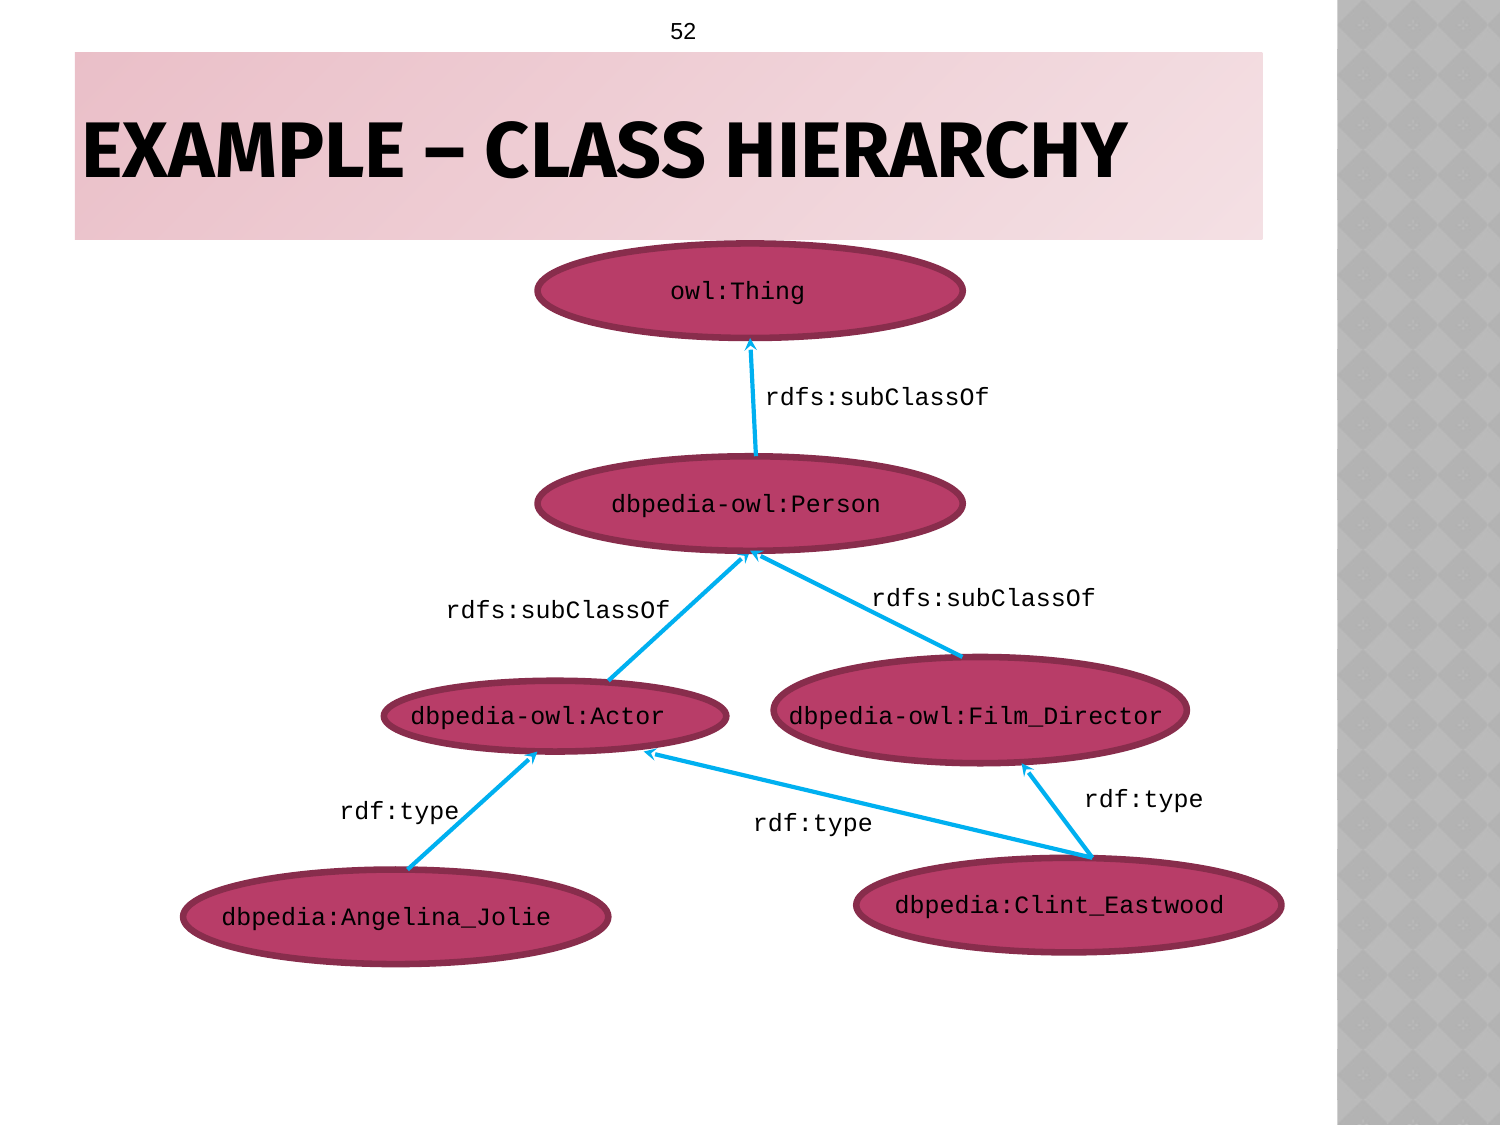

52
# Example – Class Hierarchy

owl:Thing
rdfs:subClassOf

dbpedia-owl:Person
rdfs:subClassOf
rdfs:subClassOf

dbpedia-owl:Actor
dbpedia-owl:Film_Director
rdf:type
rdf:type
rdf:type

dbpedia:Clint_Eastwood
dbpedia:Angelina_Jolie